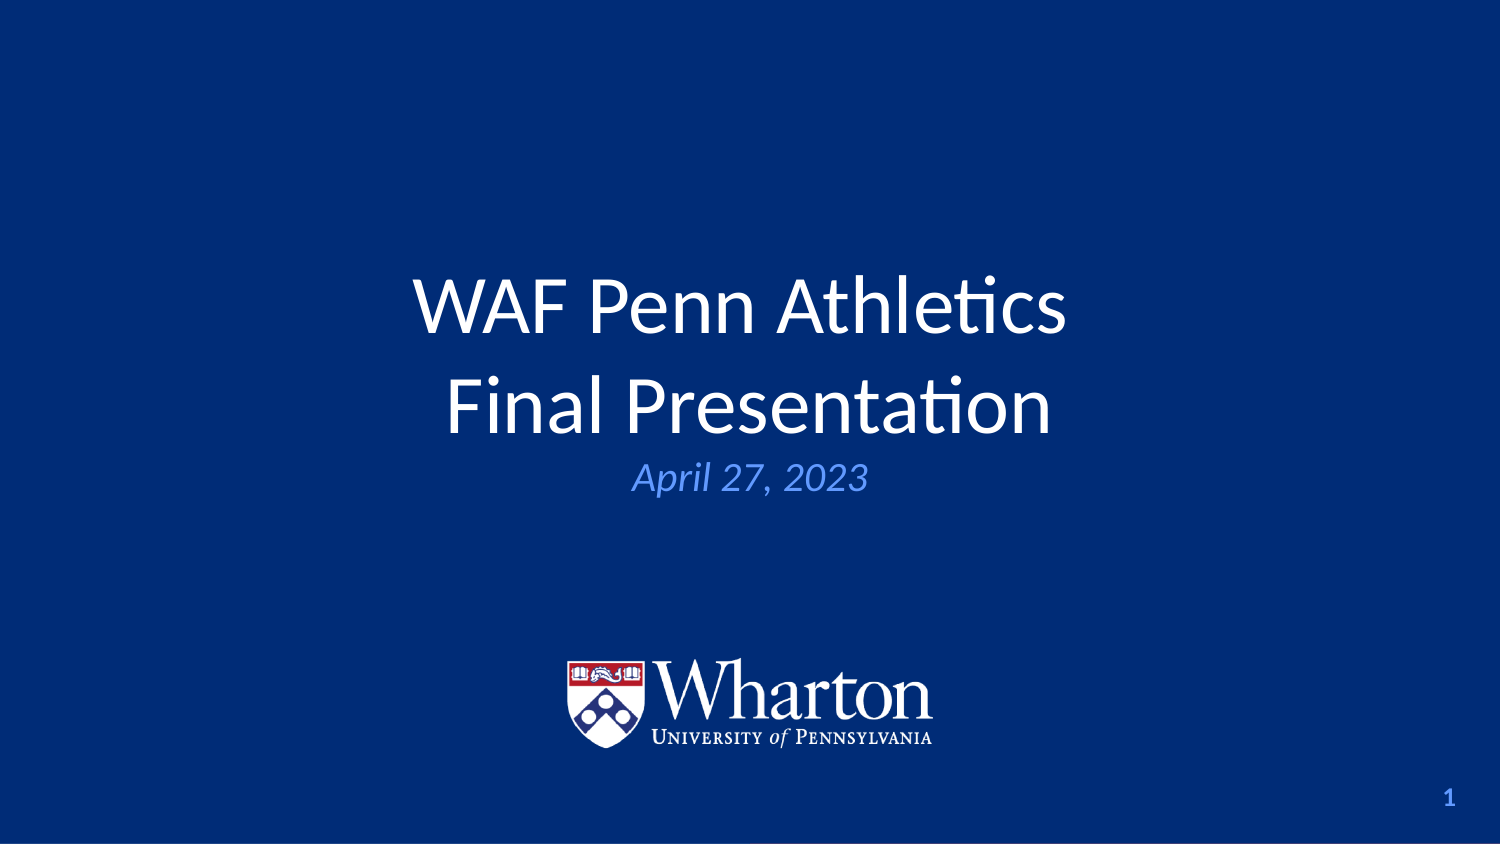

# WAF Penn Athletics
Final Presentation

April 27, 2023
1